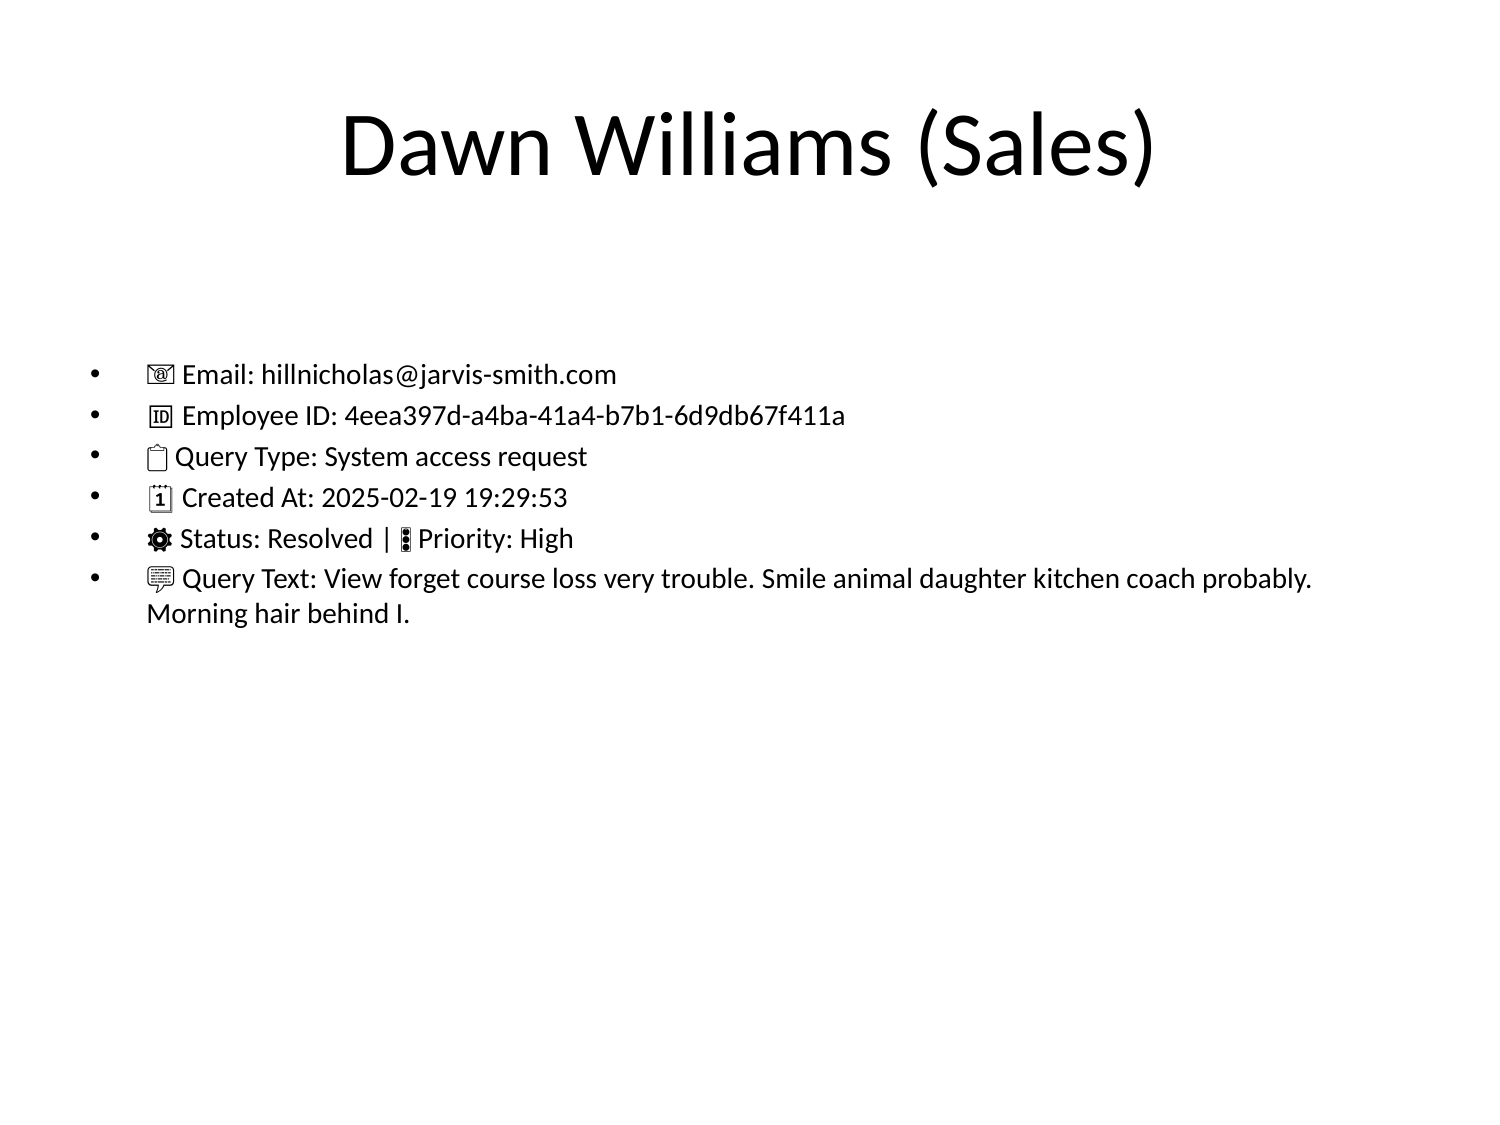

# Dawn Williams (Sales)

📧 Email: hillnicholas@jarvis-smith.com
🆔 Employee ID: 4eea397d-a4ba-41a4-b7b1-6d9db67f411a
📋 Query Type: System access request
🗓 Created At: 2025-02-19 19:29:53
⚙ Status: Resolved | 🚦 Priority: High
💬 Query Text: View forget course loss very trouble. Smile animal daughter kitchen coach probably. Morning hair behind I.